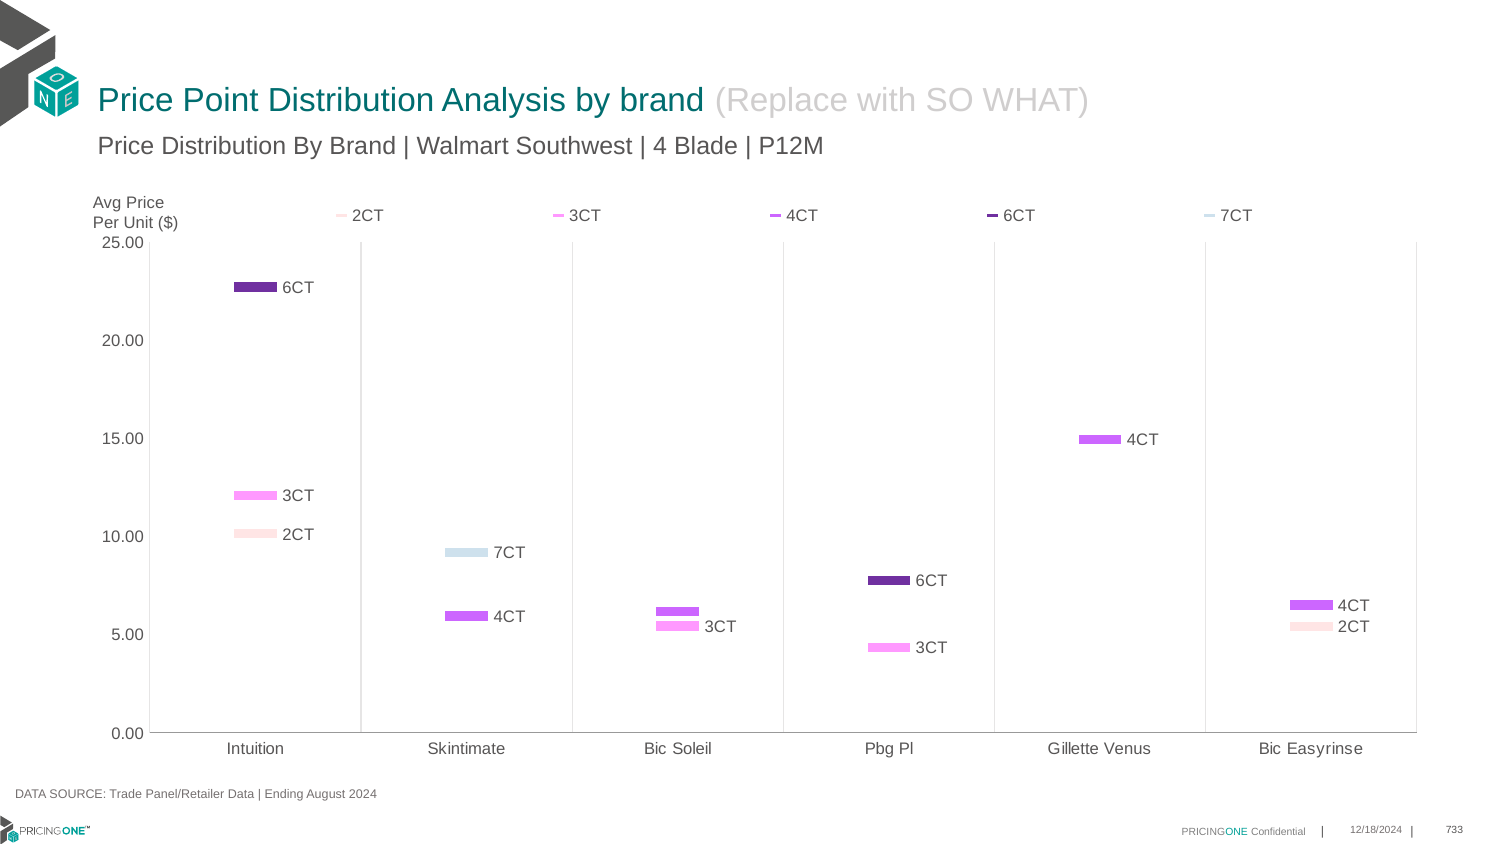

# Price Point Distribution Analysis by brand (Replace with SO WHAT)
Price Distribution By Brand | Walmart Southwest | 4 Blade | P12M

### Chart

| Category | 2CT | 3CT | 4CT | 6CT | 7CT |
|---|---|---|---|---|---|
| Intuition | 10.139724435337115 | 12.081563686033926 | None | 22.70196676619499 | None |
| Skintimate | None | None | 5.943039683253847 | None | 9.1884106874444 |
| Bic Soleil | None | 5.437283799365812 | 6.183659040643922 | None | None |
| Pbg Pl | None | 4.336780349885139 | None | 7.749572832123024 | None |
| Gillette Venus | None | None | 14.951896498771498 | None | None |
| Bic Easyrinse | 5.425284936697441 | None | 6.502982821821318 | None | None |
Avg Price
Per Unit ($)
DATA SOURCE: Trade Panel/Retailer Data | Ending August 2024
12/18/2024
733